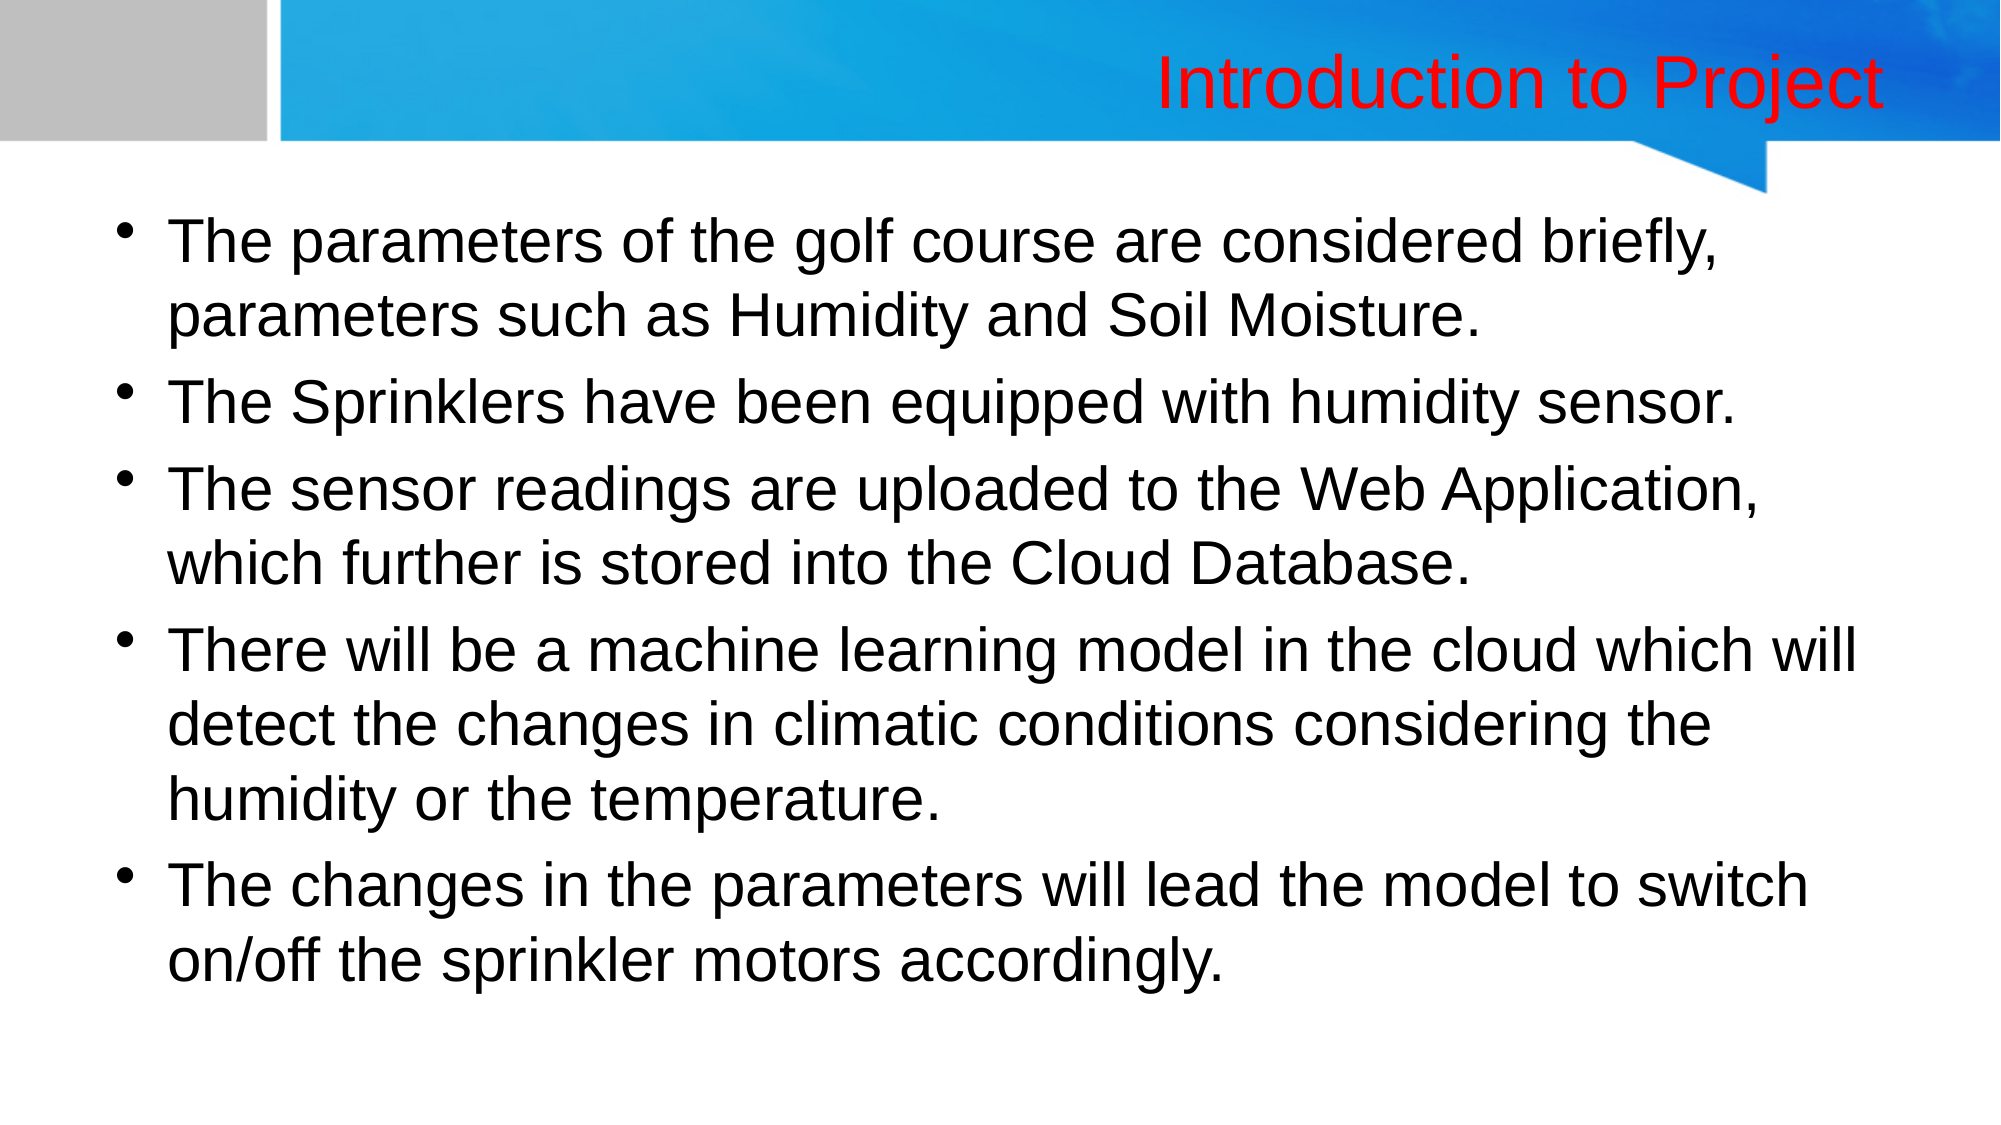

# Introduction to Project
The parameters of the golf course are considered briefly, parameters such as Humidity and Soil Moisture.
The Sprinklers have been equipped with humidity sensor.
The sensor readings are uploaded to the Web Application, which further is stored into the Cloud Database.
There will be a machine learning model in the cloud which will detect the changes in climatic conditions considering the humidity or the temperature.
The changes in the parameters will lead the model to switch on/off the sprinkler motors accordingly.